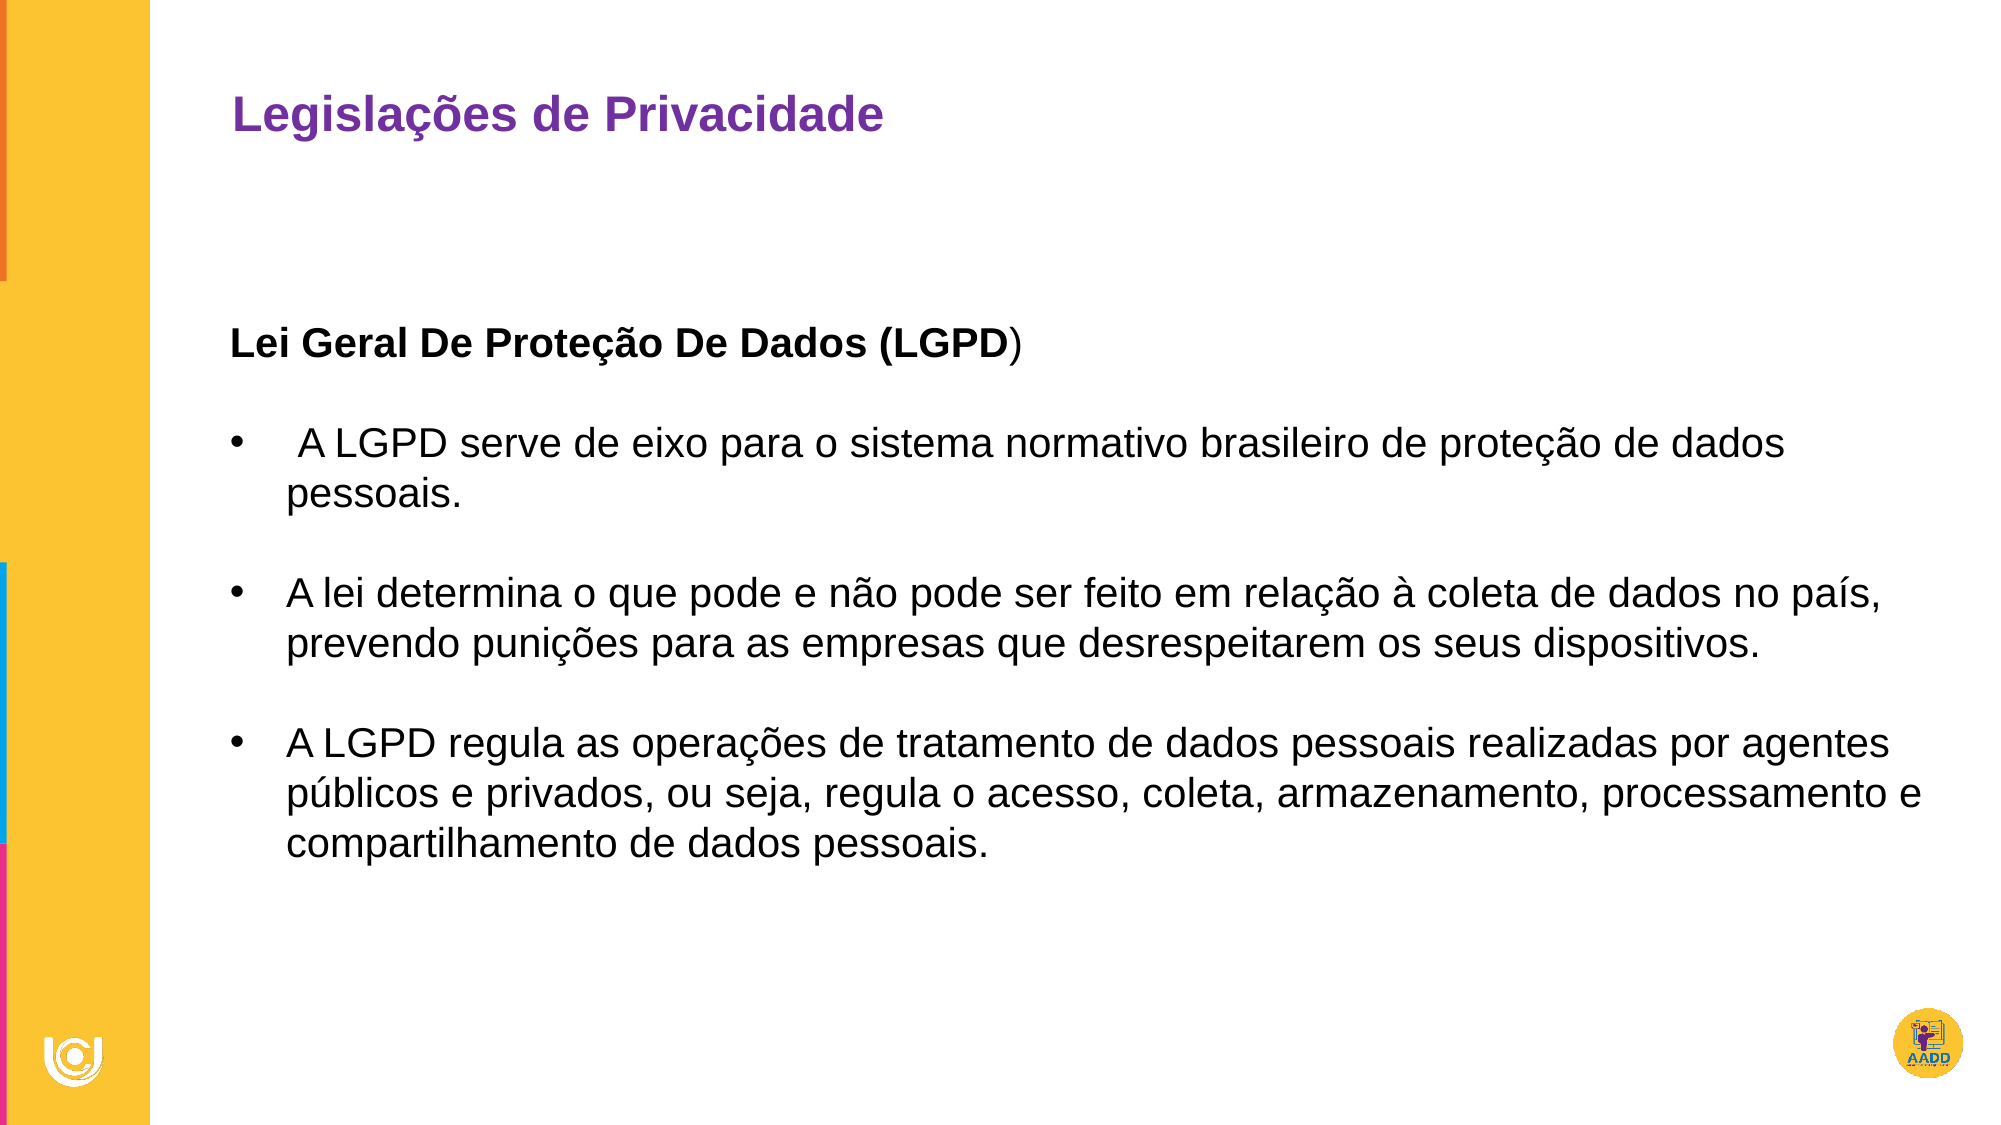

Legislações de Privacidade
Lei Geral De Proteção De Dados (LGPD)

 A LGPD serve de eixo para o sistema normativo brasileiro de proteção de dados pessoais.

A lei determina o que pode e não pode ser feito em relação à coleta de dados no país, prevendo punições para as empresas que desrespeitarem os seus dispositivos.

A LGPD regula as operações de tratamento de dados pessoais realizadas por agentes públicos e privados, ou seja, regula o acesso, coleta, armazenamento, processamento e compartilhamento de dados pessoais.